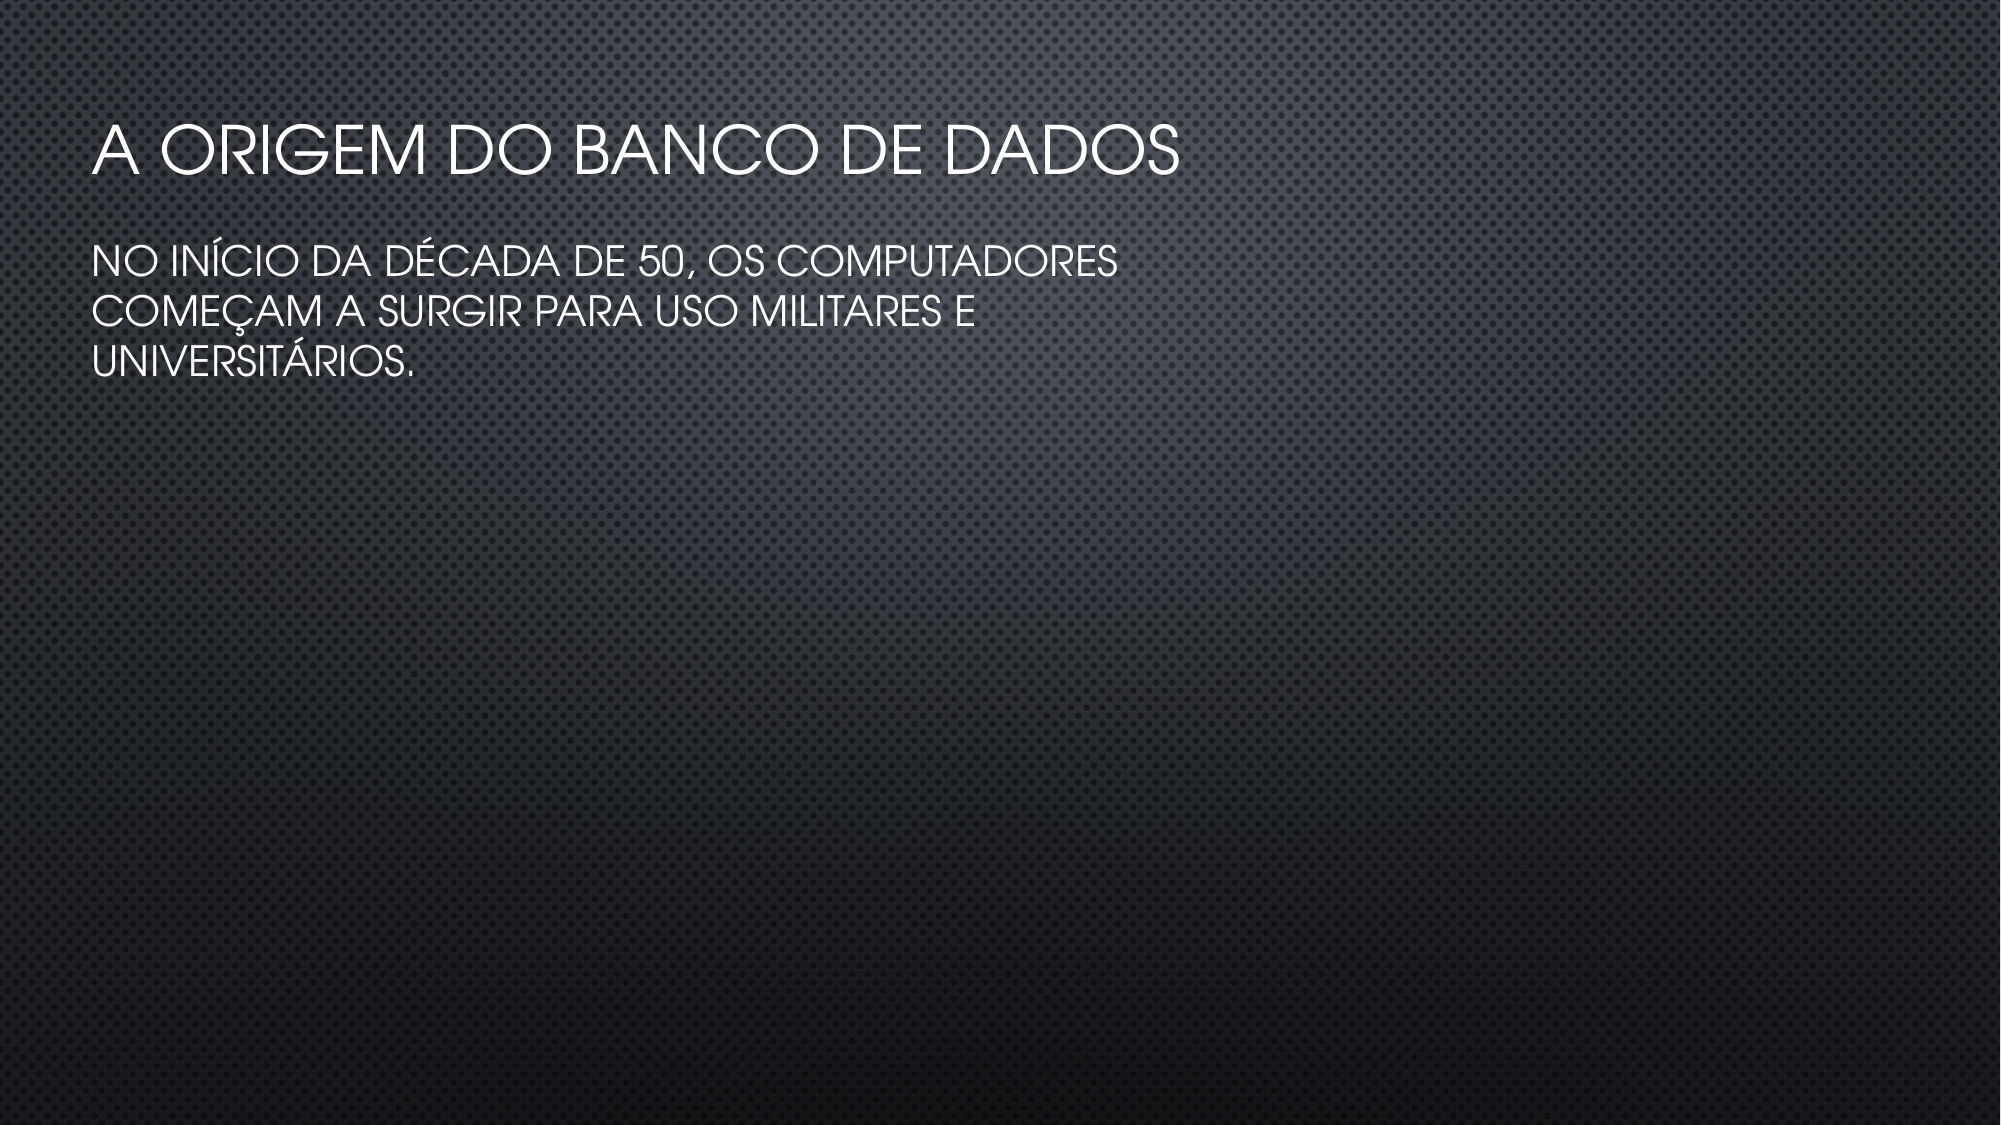

# A origem do Banco de dados
No início da década de 50, os computadores começam a surgir para uso militares e universitários.